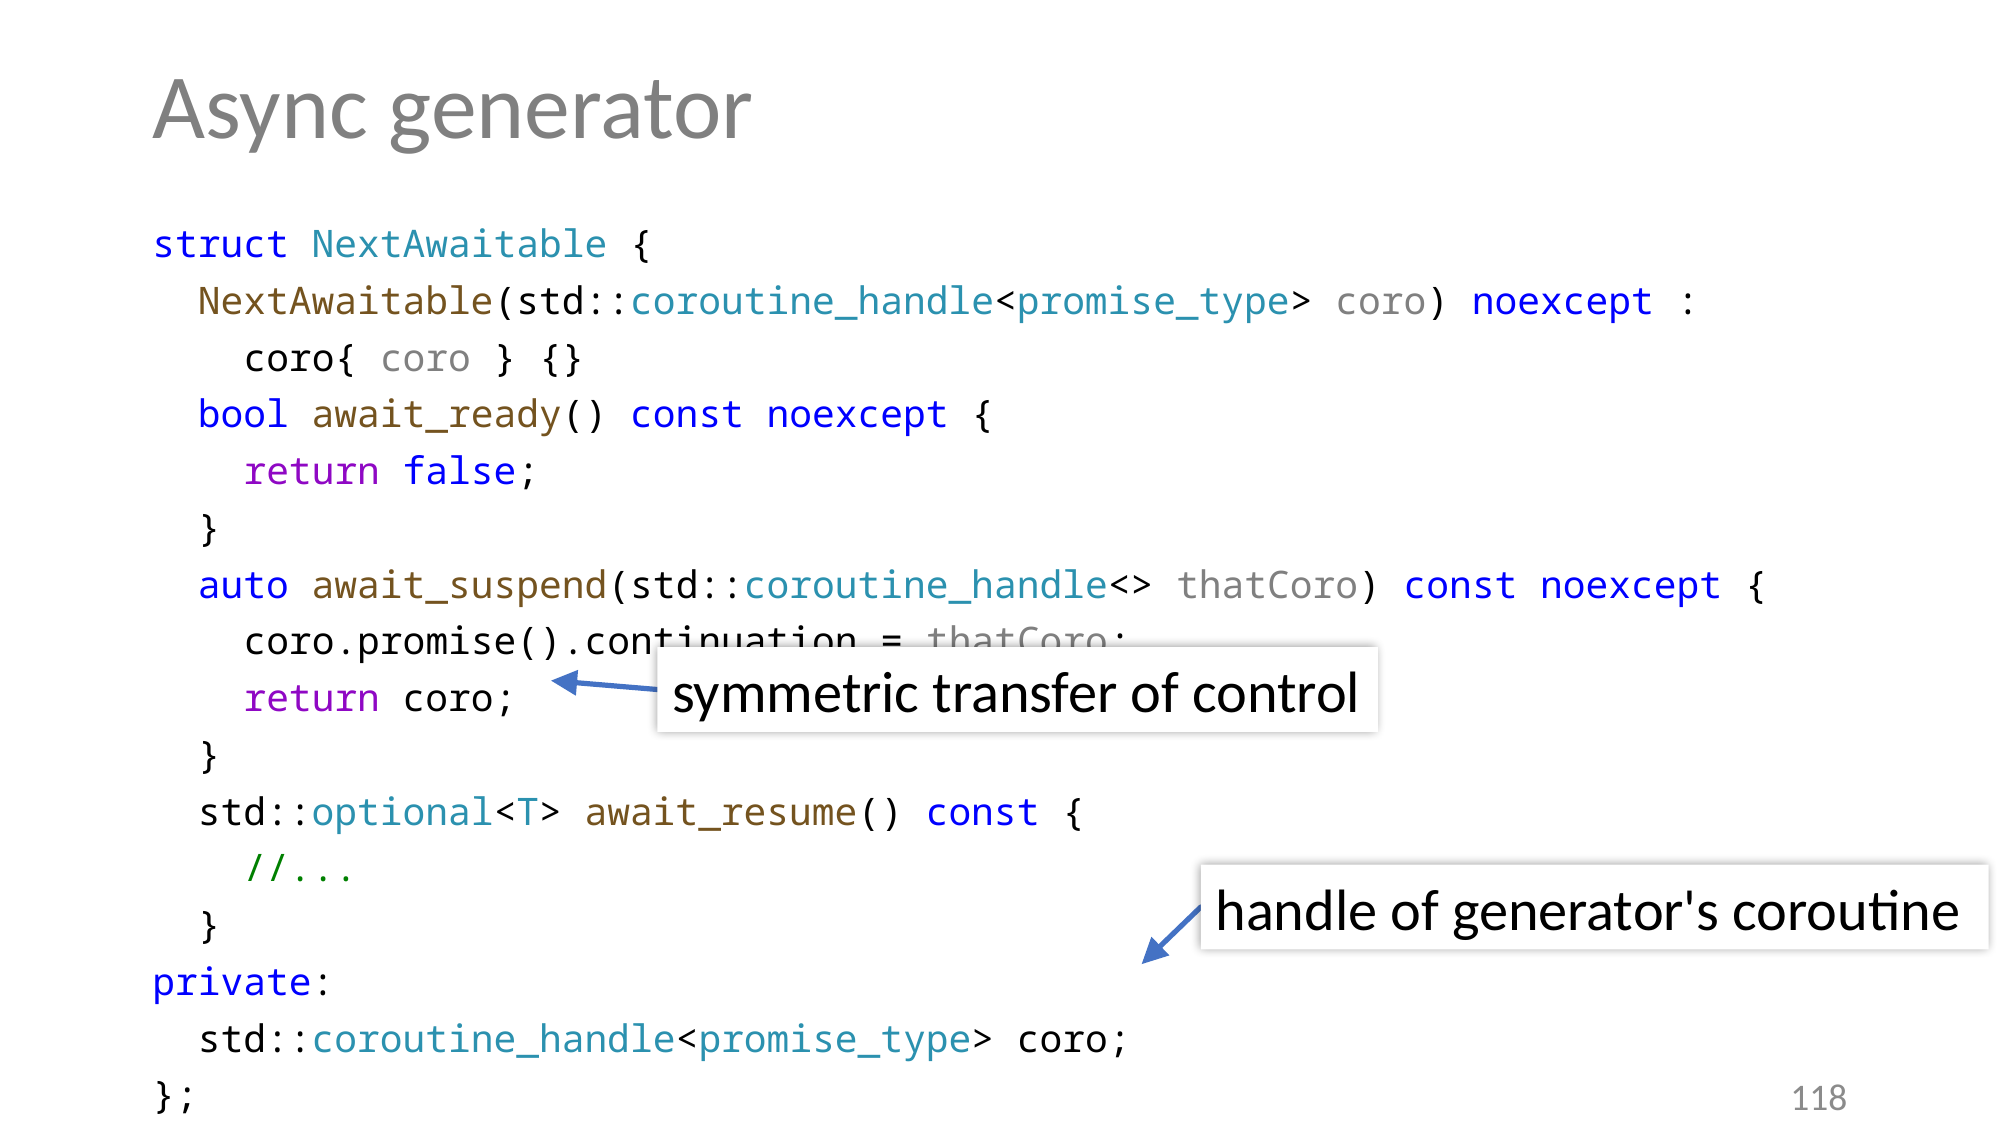

# Async generator
struct NextAwaitable {
  NextAwaitable(std::coroutine_handle<promise_type> coro) noexcept :
    coro{ coro } {}
  bool await_ready() const noexcept {
    return false;
  }
  auto await_suspend(std::coroutine_handle<> thatCoro) const noexcept {
    coro.promise().continuation = thatCoro;
    return coro;
  }
  std::optional<T> await_resume() const {
    //...
  }
private:
  std::coroutine_handle<promise_type> coro;
};
symmetric transfer of control
handle of generator's coroutine
118